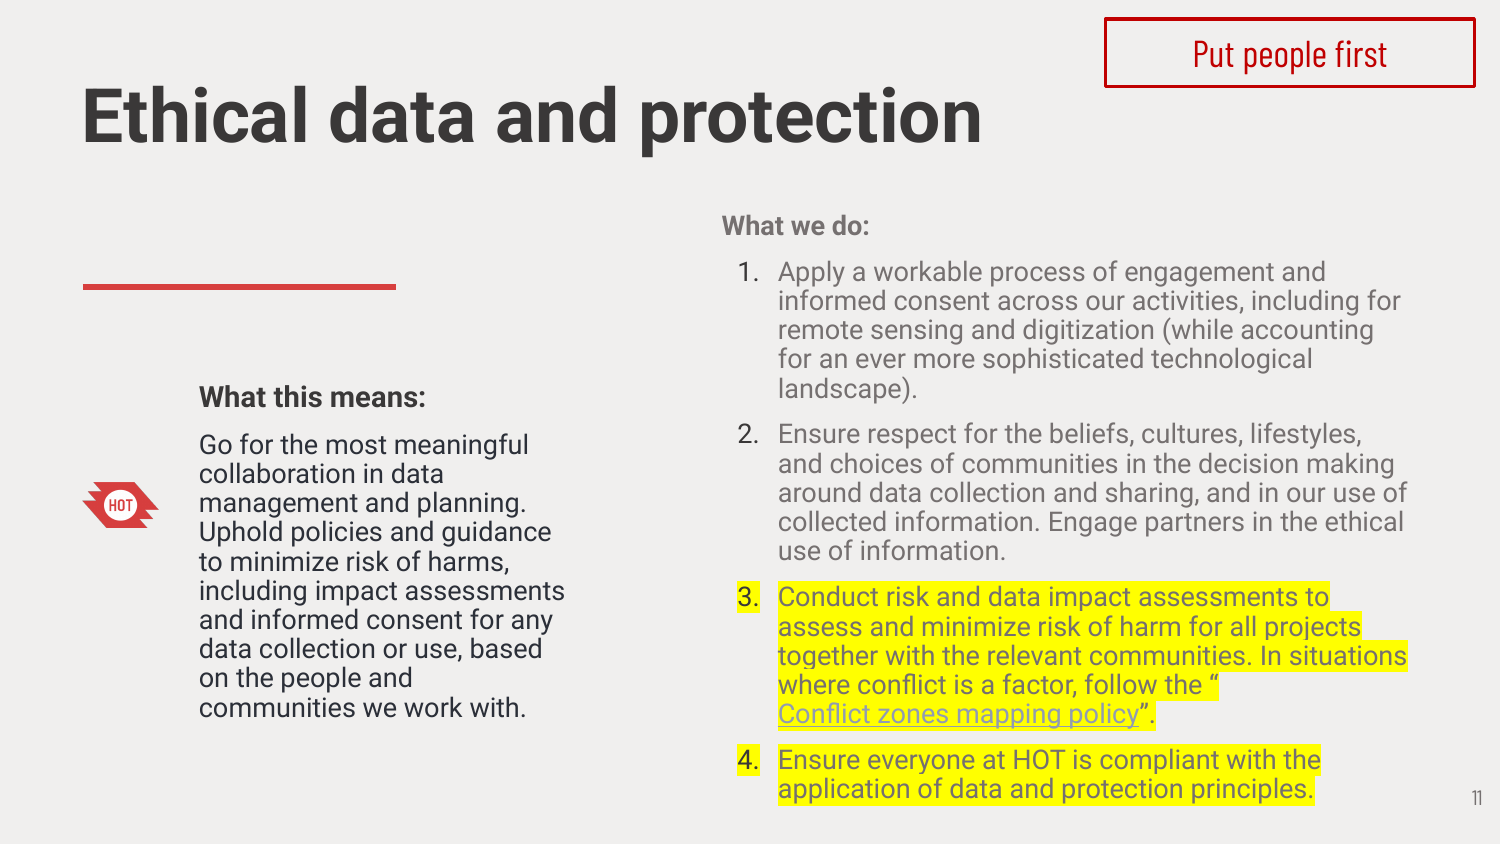

Put people first
Ethical data and protection
What we do:
Apply a workable process of engagement and informed consent across our activities, including for remote sensing and digitization (while accounting for an ever more sophisticated technological landscape).
Ensure respect for the beliefs, cultures, lifestyles, and choices of communities in the decision making around data collection and sharing, and in our use of collected information. Engage partners in the ethical use of information.
Conduct risk and data impact assessments to assess and minimize risk of harm for all projects together with the relevant communities. In situations where conflict is a factor, follow the “Conflict zones mapping policy”.
Ensure everyone at HOT is compliant with the application of data and protection principles.
What this means:
Go for the most meaningful collaboration in data management and planning. Uphold policies and guidance to minimize risk of harms, including impact assessments and informed consent for any data collection or use, based on the people and communities we work with.
11